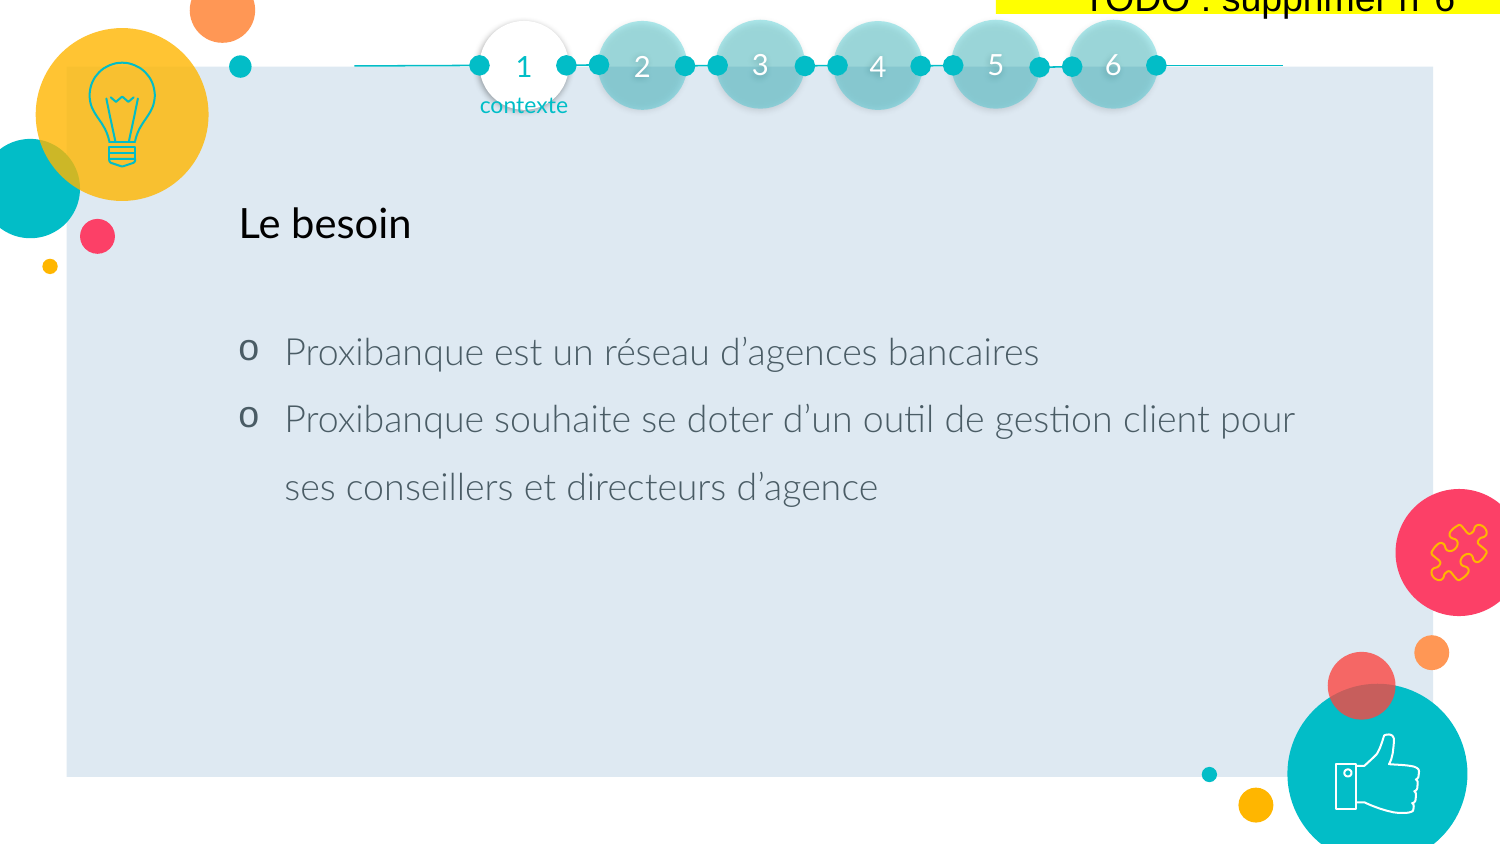

TODO : supprimer n°6
3
5
6
1
2
4
contexte
Le besoin
Proxibanque est un réseau d’agences bancaires
Proxibanque souhaite se doter d’un outil de gestion client pour ses conseillers et directeurs d’agence